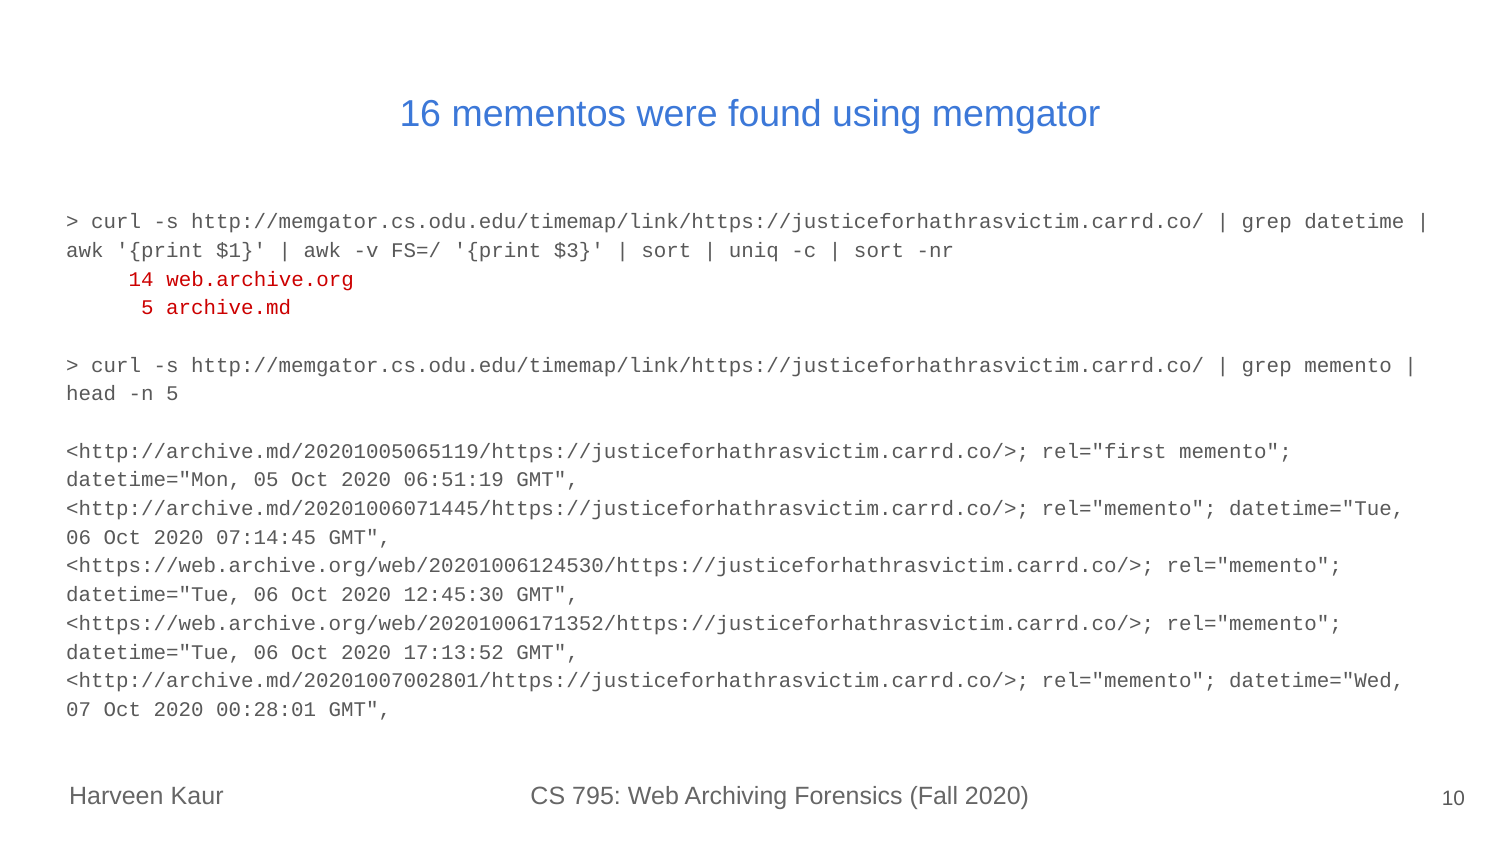

# 16 mementos were found using memgator
> curl -s http://memgator.cs.odu.edu/timemap/link/https://justiceforhathrasvictim.carrd.co/ | grep datetime | awk '{print $1}' | awk -v FS=/ '{print $3}' | sort | uniq -c | sort -nr
     14 web.archive.org
      5 archive.md

> curl -s http://memgator.cs.odu.edu/timemap/link/https://justiceforhathrasvictim.carrd.co/ | grep memento | head -n 5

<http://archive.md/20201005065119/https://justiceforhathrasvictim.carrd.co/>; rel="first memento"; datetime="Mon, 05 Oct 2020 06:51:19 GMT",
<http://archive.md/20201006071445/https://justiceforhathrasvictim.carrd.co/>; rel="memento"; datetime="Tue, 06 Oct 2020 07:14:45 GMT",
<https://web.archive.org/web/20201006124530/https://justiceforhathrasvictim.carrd.co/>; rel="memento"; datetime="Tue, 06 Oct 2020 12:45:30 GMT",
<https://web.archive.org/web/20201006171352/https://justiceforhathrasvictim.carrd.co/>; rel="memento"; datetime="Tue, 06 Oct 2020 17:13:52 GMT",
<http://archive.md/20201007002801/https://justiceforhathrasvictim.carrd.co/>; rel="memento"; datetime="Wed, 07 Oct 2020 00:28:01 GMT",
10
Harveen Kaur                                            CS 795: Web Archiving Forensics (Fall 2020)